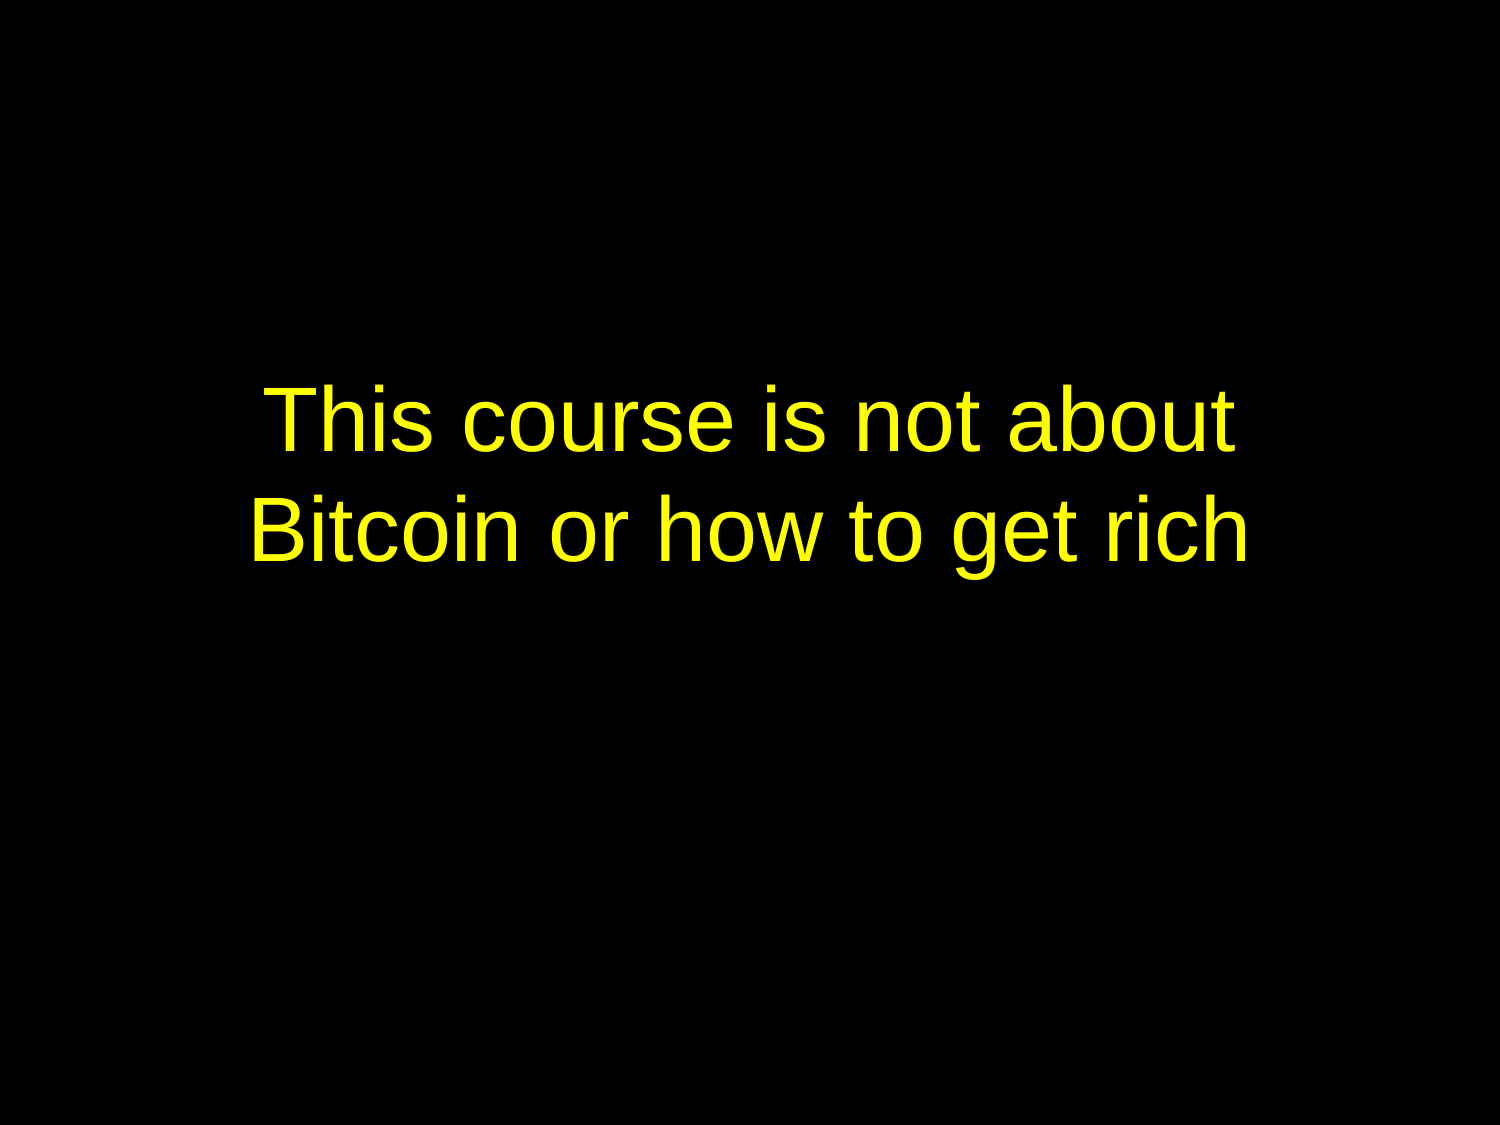

# This course is not about Bitcoin or how to get rich